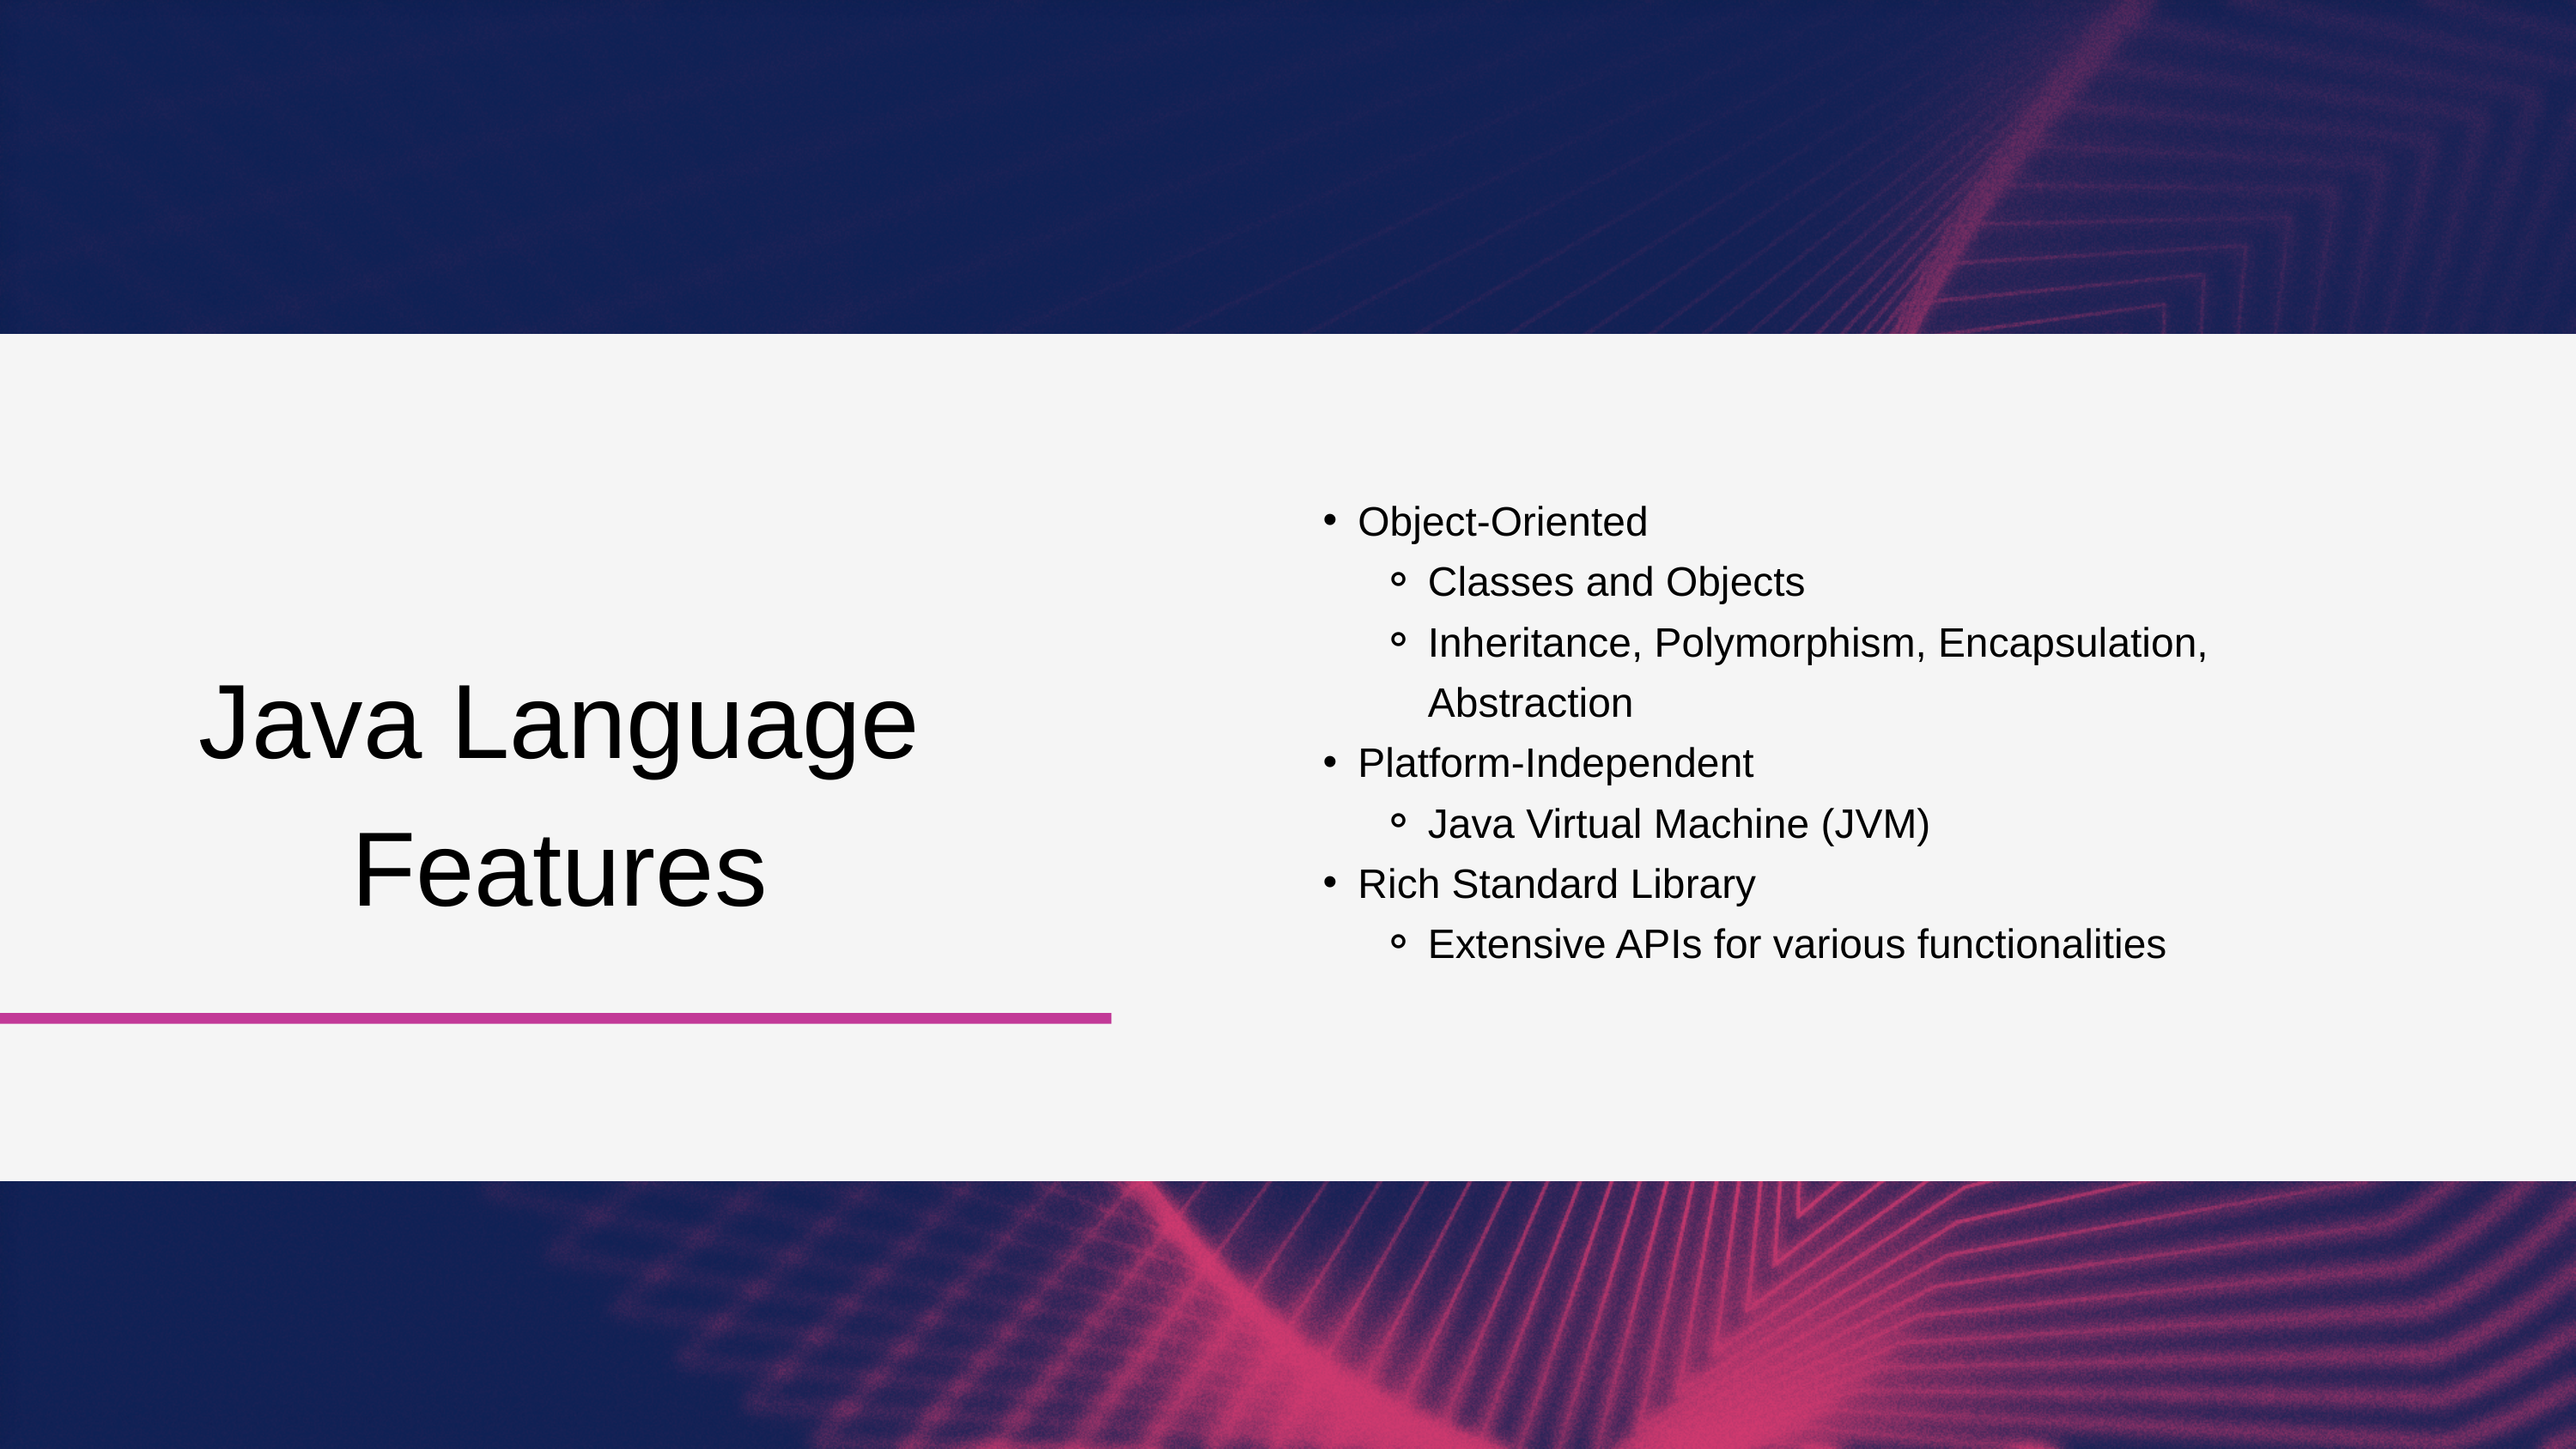

Object-Oriented
Classes and Objects
Inheritance, Polymorphism, Encapsulation, Abstraction
Platform-Independent
Java Virtual Machine (JVM)
Rich Standard Library
Extensive APIs for various functionalities

Java Language Features